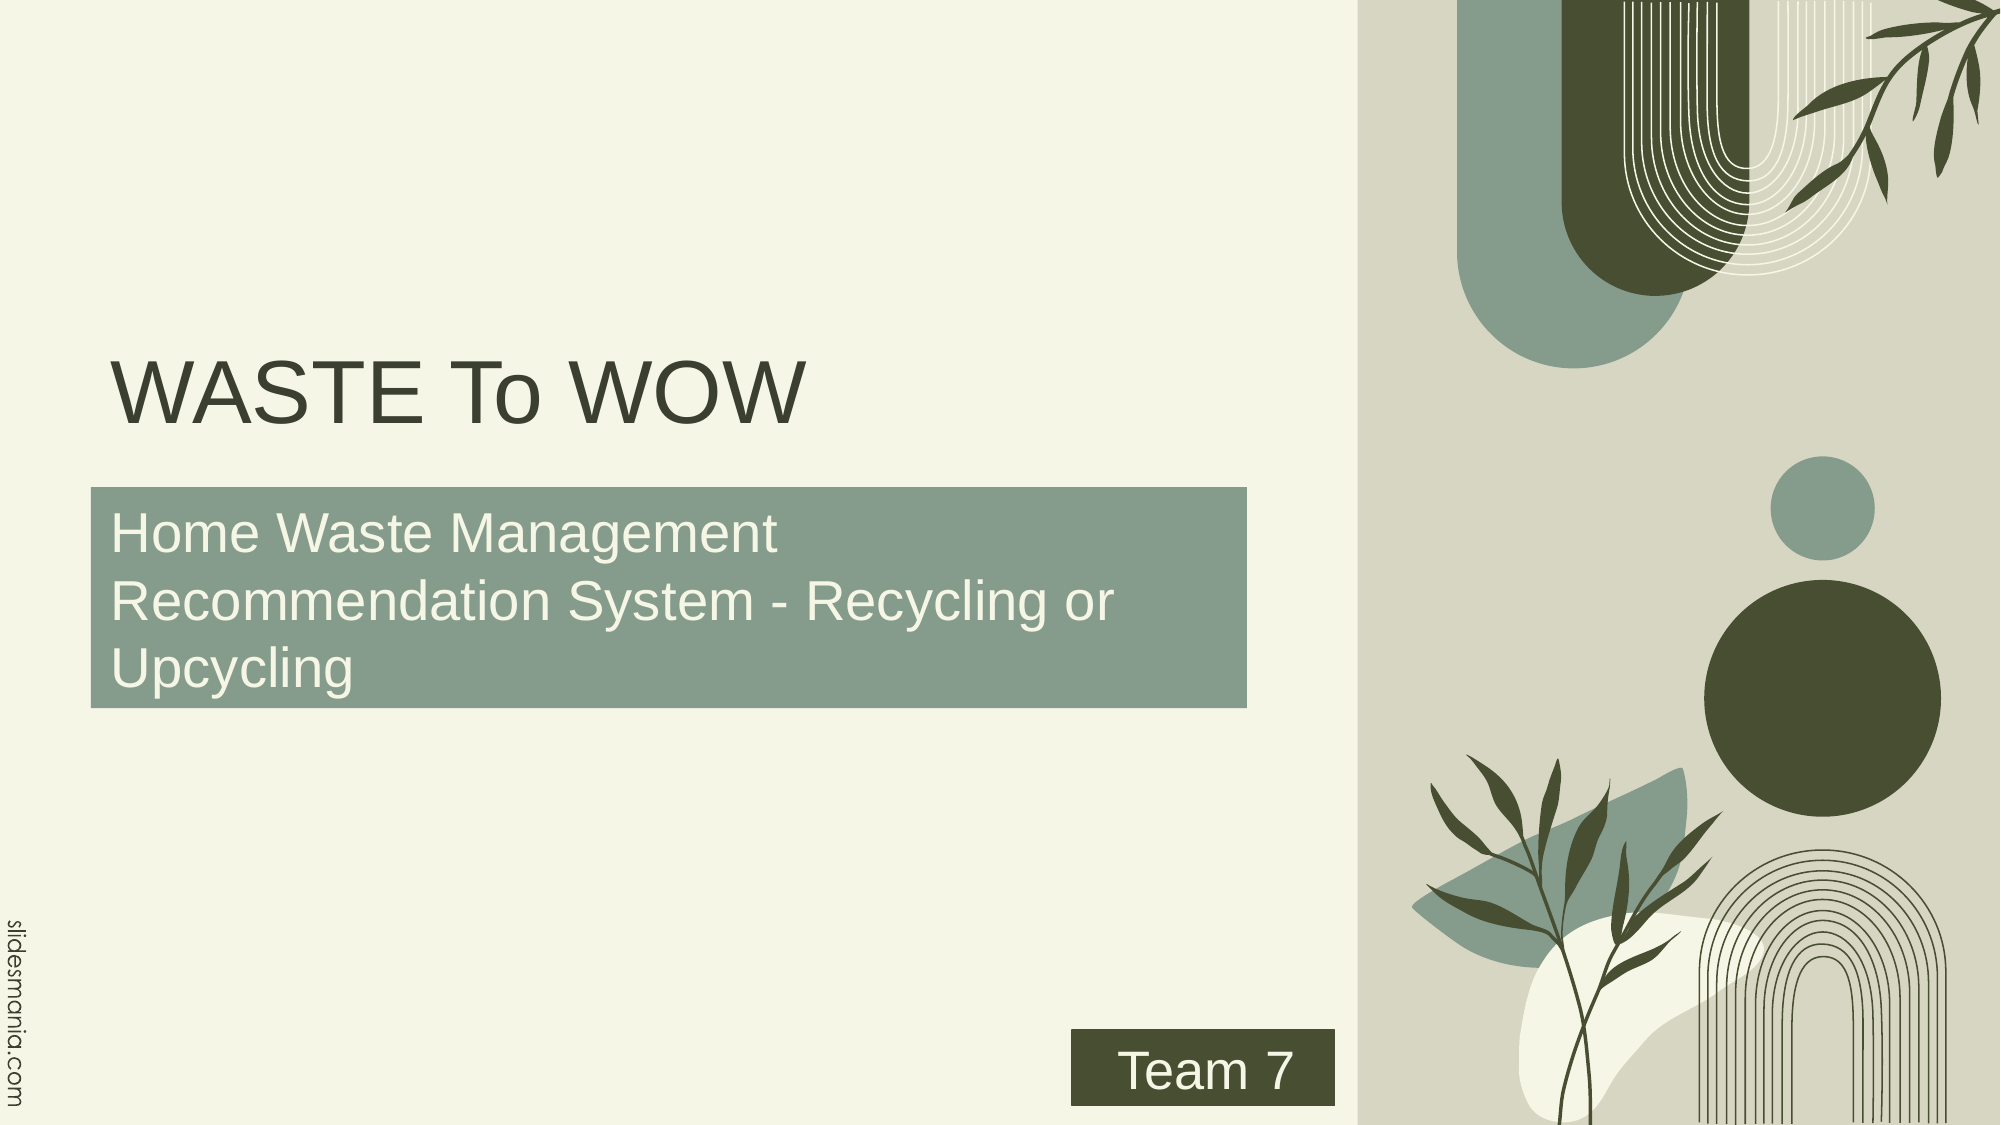

# WASTE To WOW
Home Waste Management Recommendation System - Recycling or Upcycling
Team 7